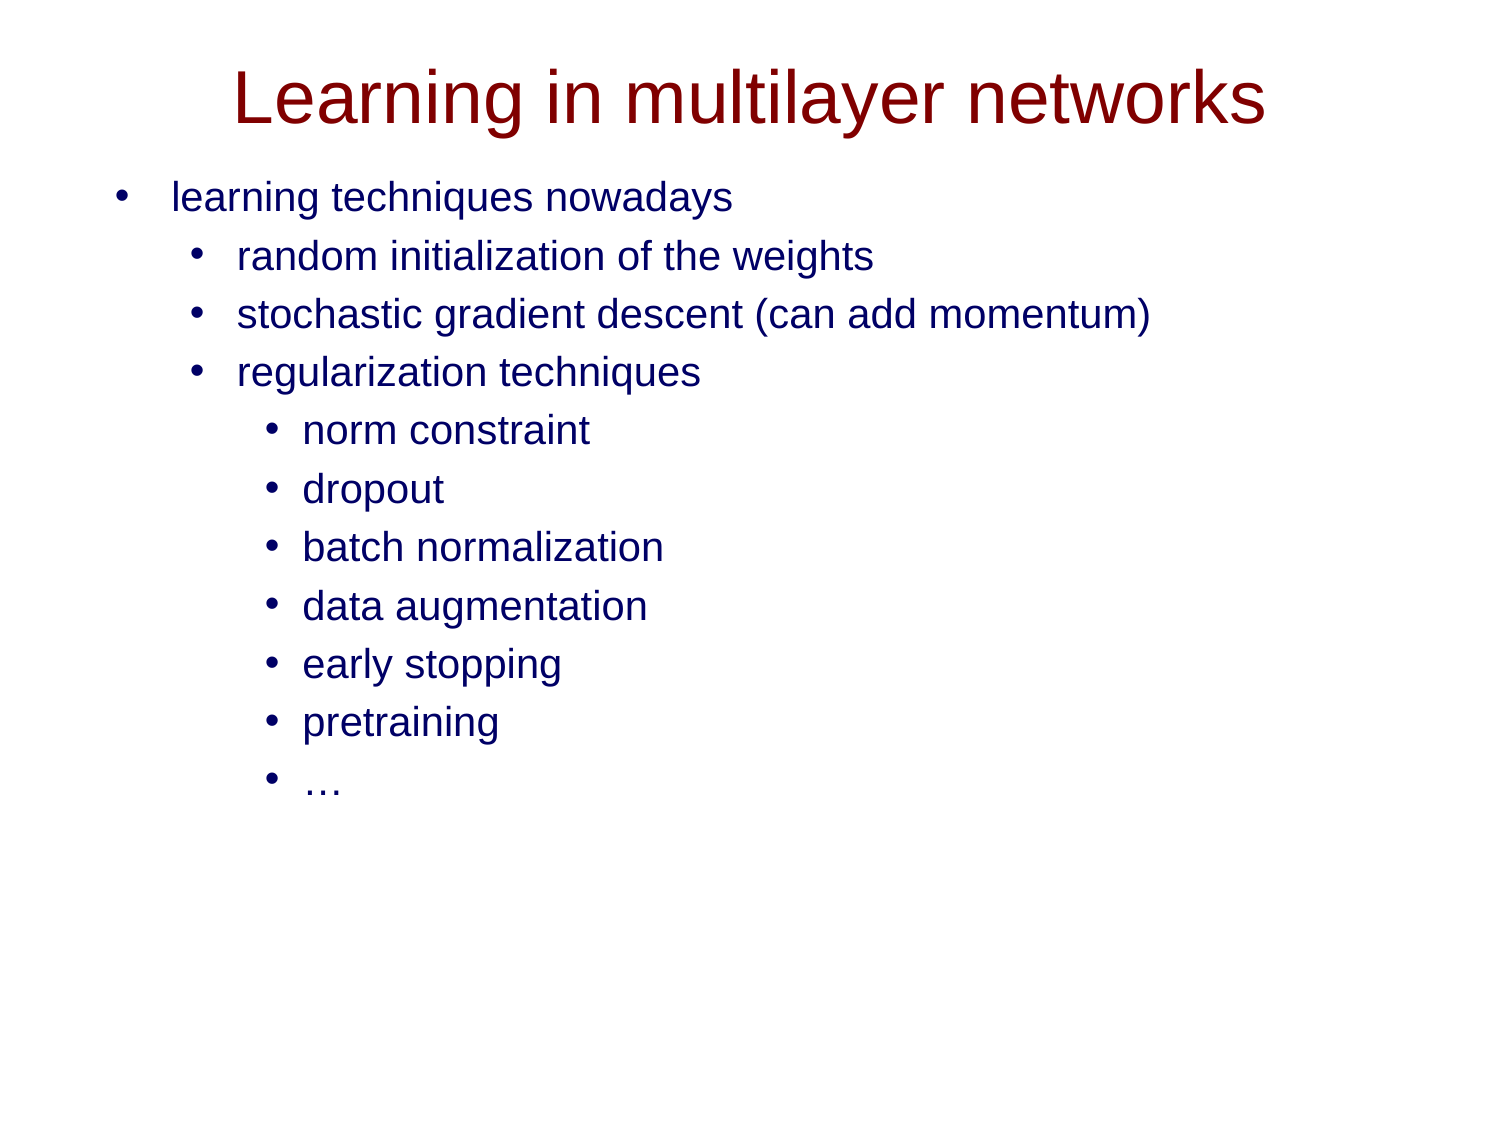

# Learning in multilayer networks
learning techniques nowadays
random initialization of the weights
stochastic gradient descent (can add momentum)
regularization techniques
norm constraint
dropout
batch normalization
data augmentation
early stopping
pretraining
…